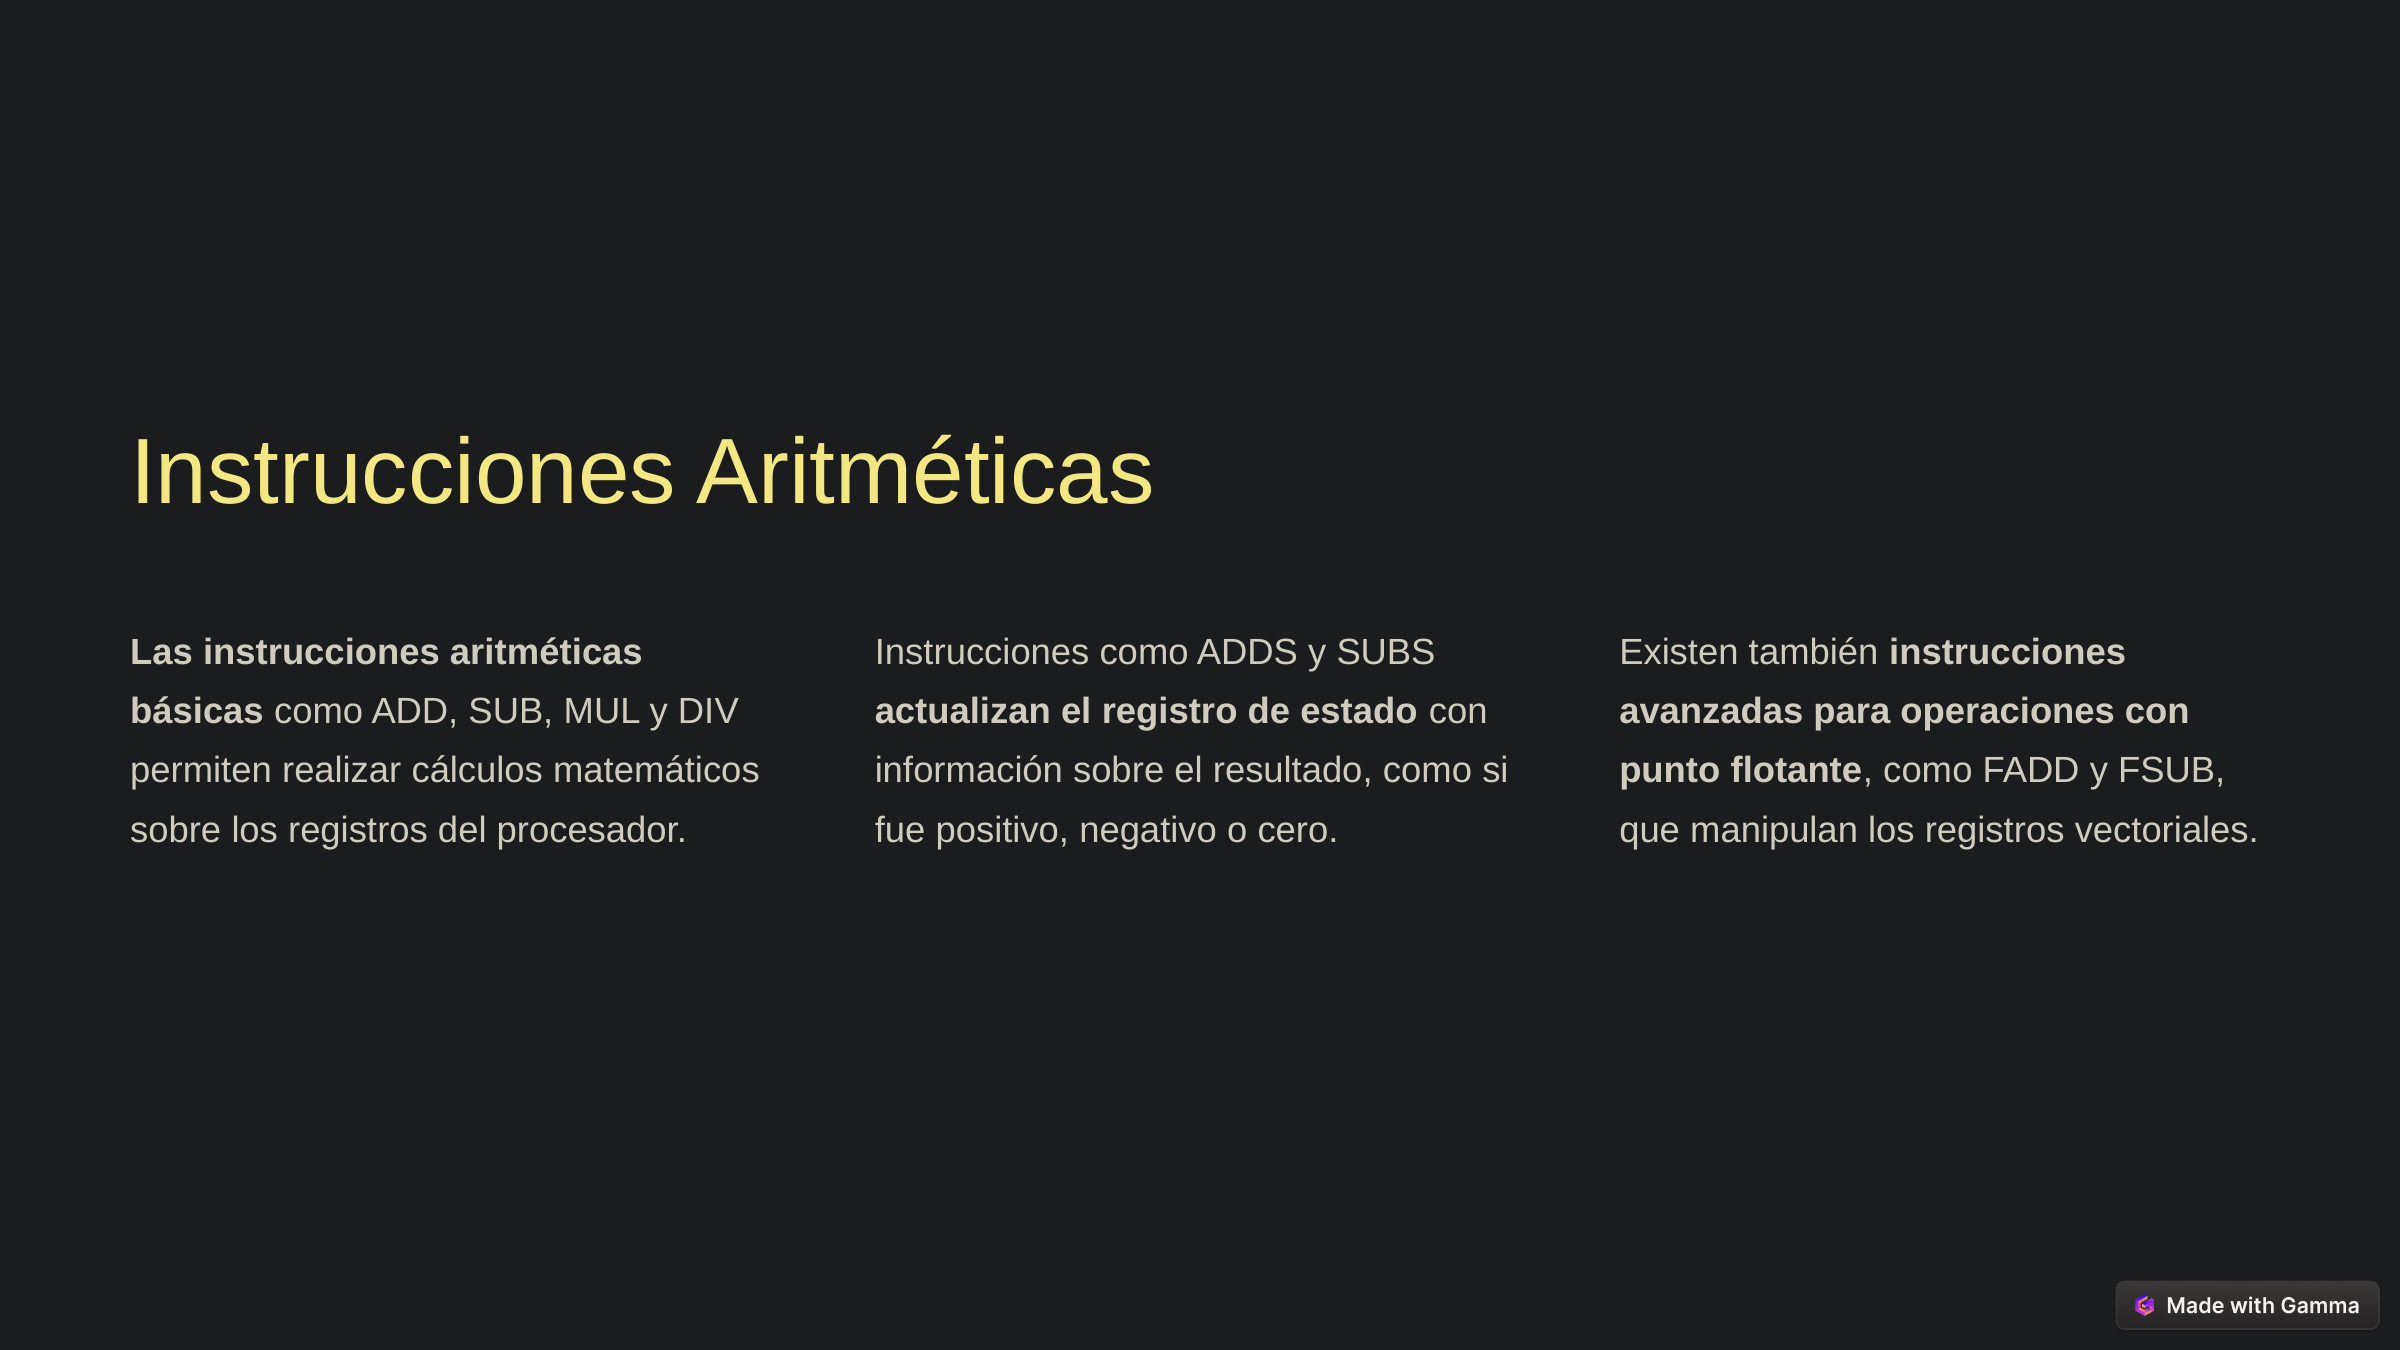

Instrucciones Aritméticas
Las instrucciones aritméticas básicas como ADD, SUB, MUL y DIV permiten realizar cálculos matemáticos sobre los registros del procesador.
Instrucciones como ADDS y SUBS actualizan el registro de estado con información sobre el resultado, como si fue positivo, negativo o cero.
Existen también instrucciones avanzadas para operaciones con punto flotante, como FADD y FSUB, que manipulan los registros vectoriales.